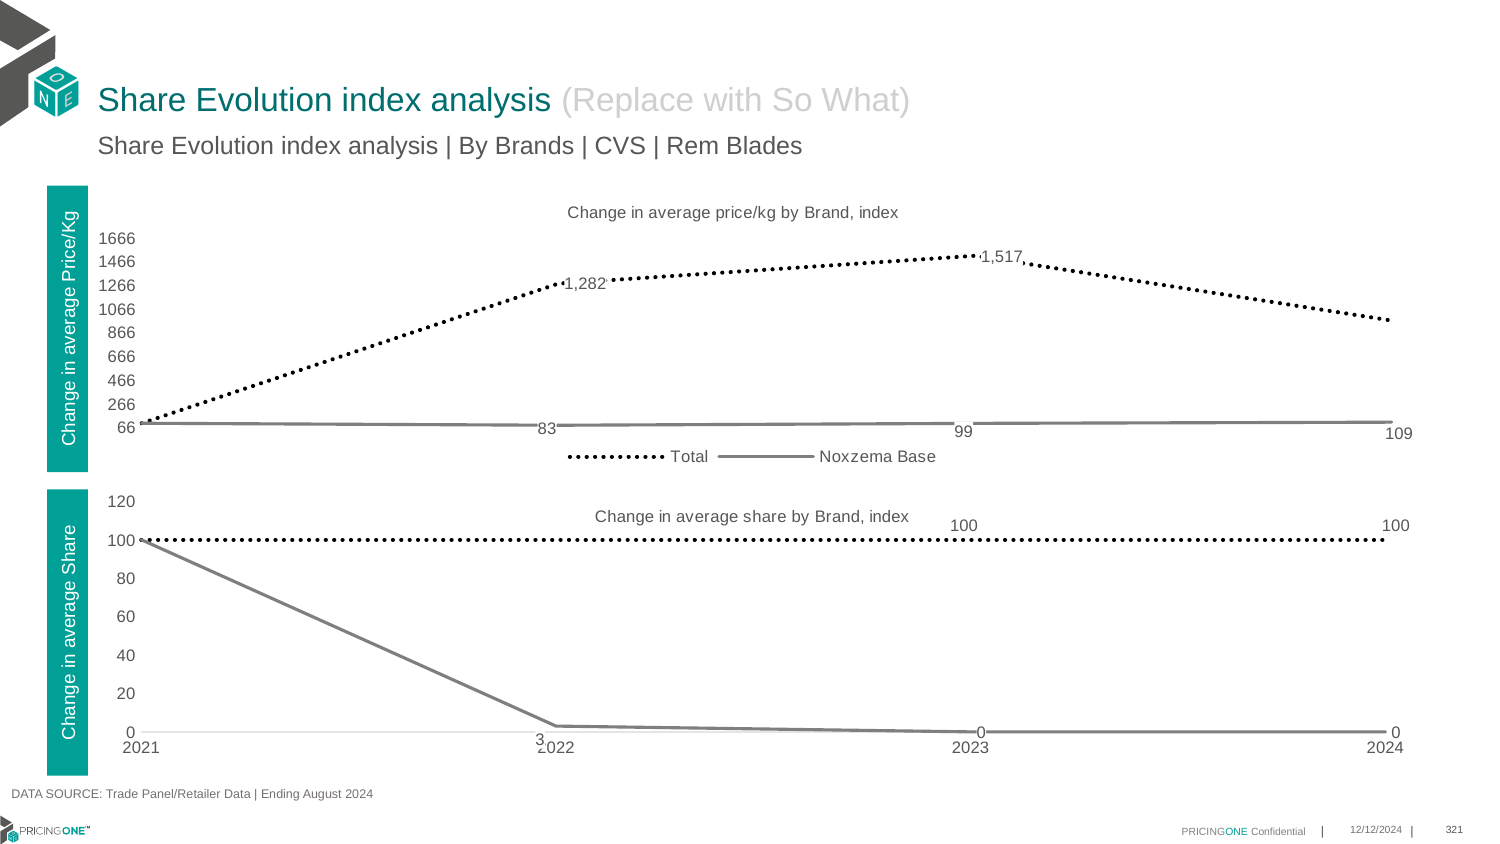

# Share Evolution index analysis (Replace with So What)
Share Evolution index analysis | By Brands | CVS | Rem Blades

### Chart: Change in average price/kg by Brand, index

| Category | Total | Noxzema Base |
|---|---|---|
| 2021 | 100.0 | 100.0 |
| 2022 | 1282.0 | 83.0 |
| 2023 | 1517.0 | 99.0 |
| 2024 | 969.0 | 109.0 |
Change in average Price/Kg

### Chart: Change in average share by Brand, index

| Category | Total | Noxzema Base |
|---|---|---|
| 2021 | 100.0 | 100.0 |
| 2022 | 100.0 | 3.0 |
| 2023 | 100.0 | 0.0 |
| 2024 | 100.0 | 0.0 |
Change in average Share
DATA SOURCE: Trade Panel/Retailer Data | Ending August 2024

12/12/2024
321